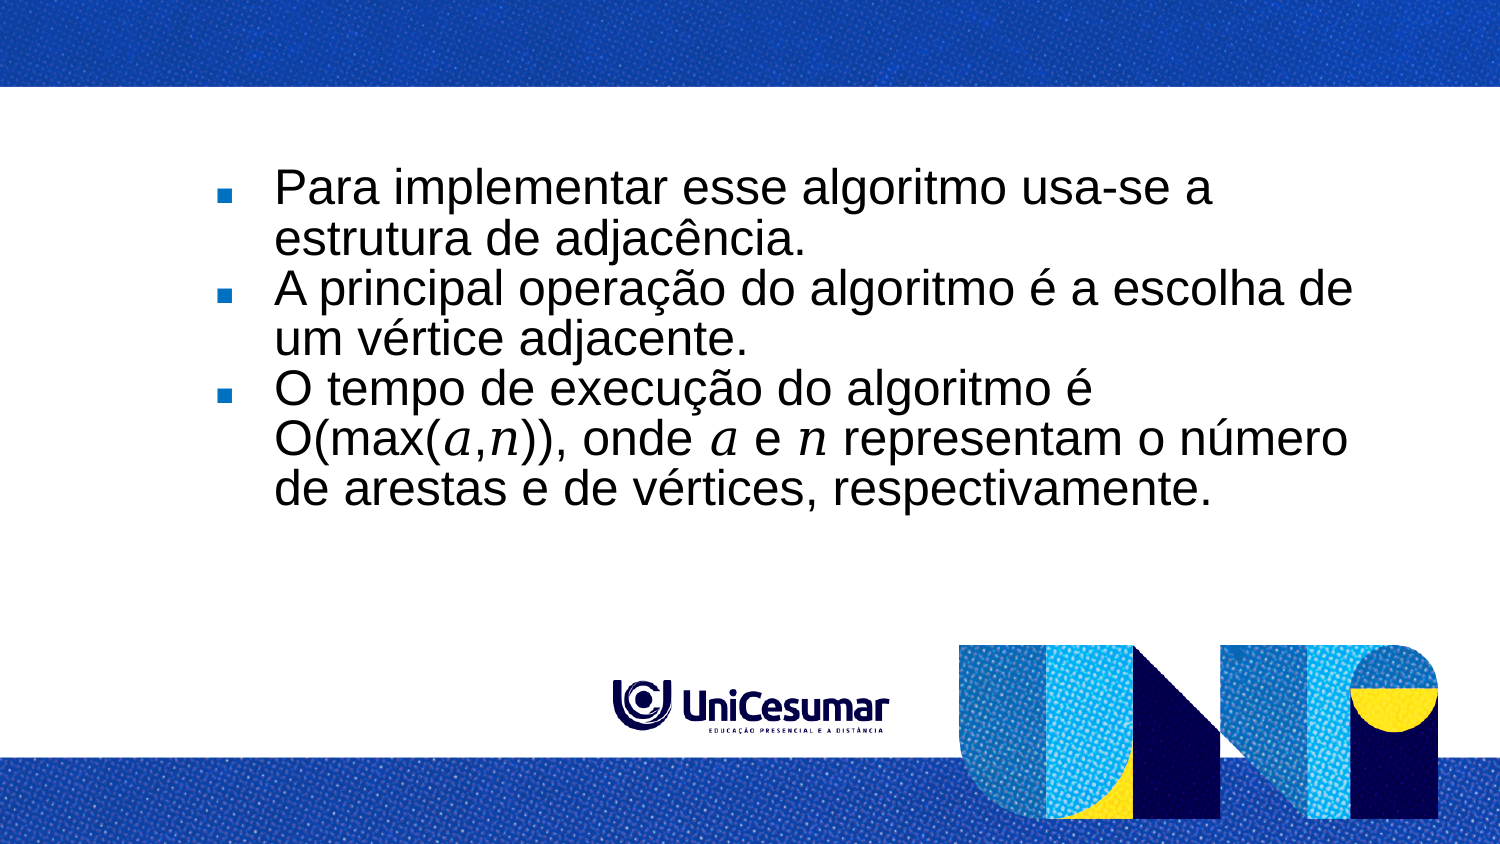

Para implementar esse algoritmo usa-se a estrutura de adjacência. ​
A principal operação do algoritmo é a escolha de um vértice adjacente. ​
O tempo de execução do algoritmo é O(max(𝑎,𝑛)), onde 𝑎 e 𝑛 representam o número de arestas e de vértices, respectivamente.​